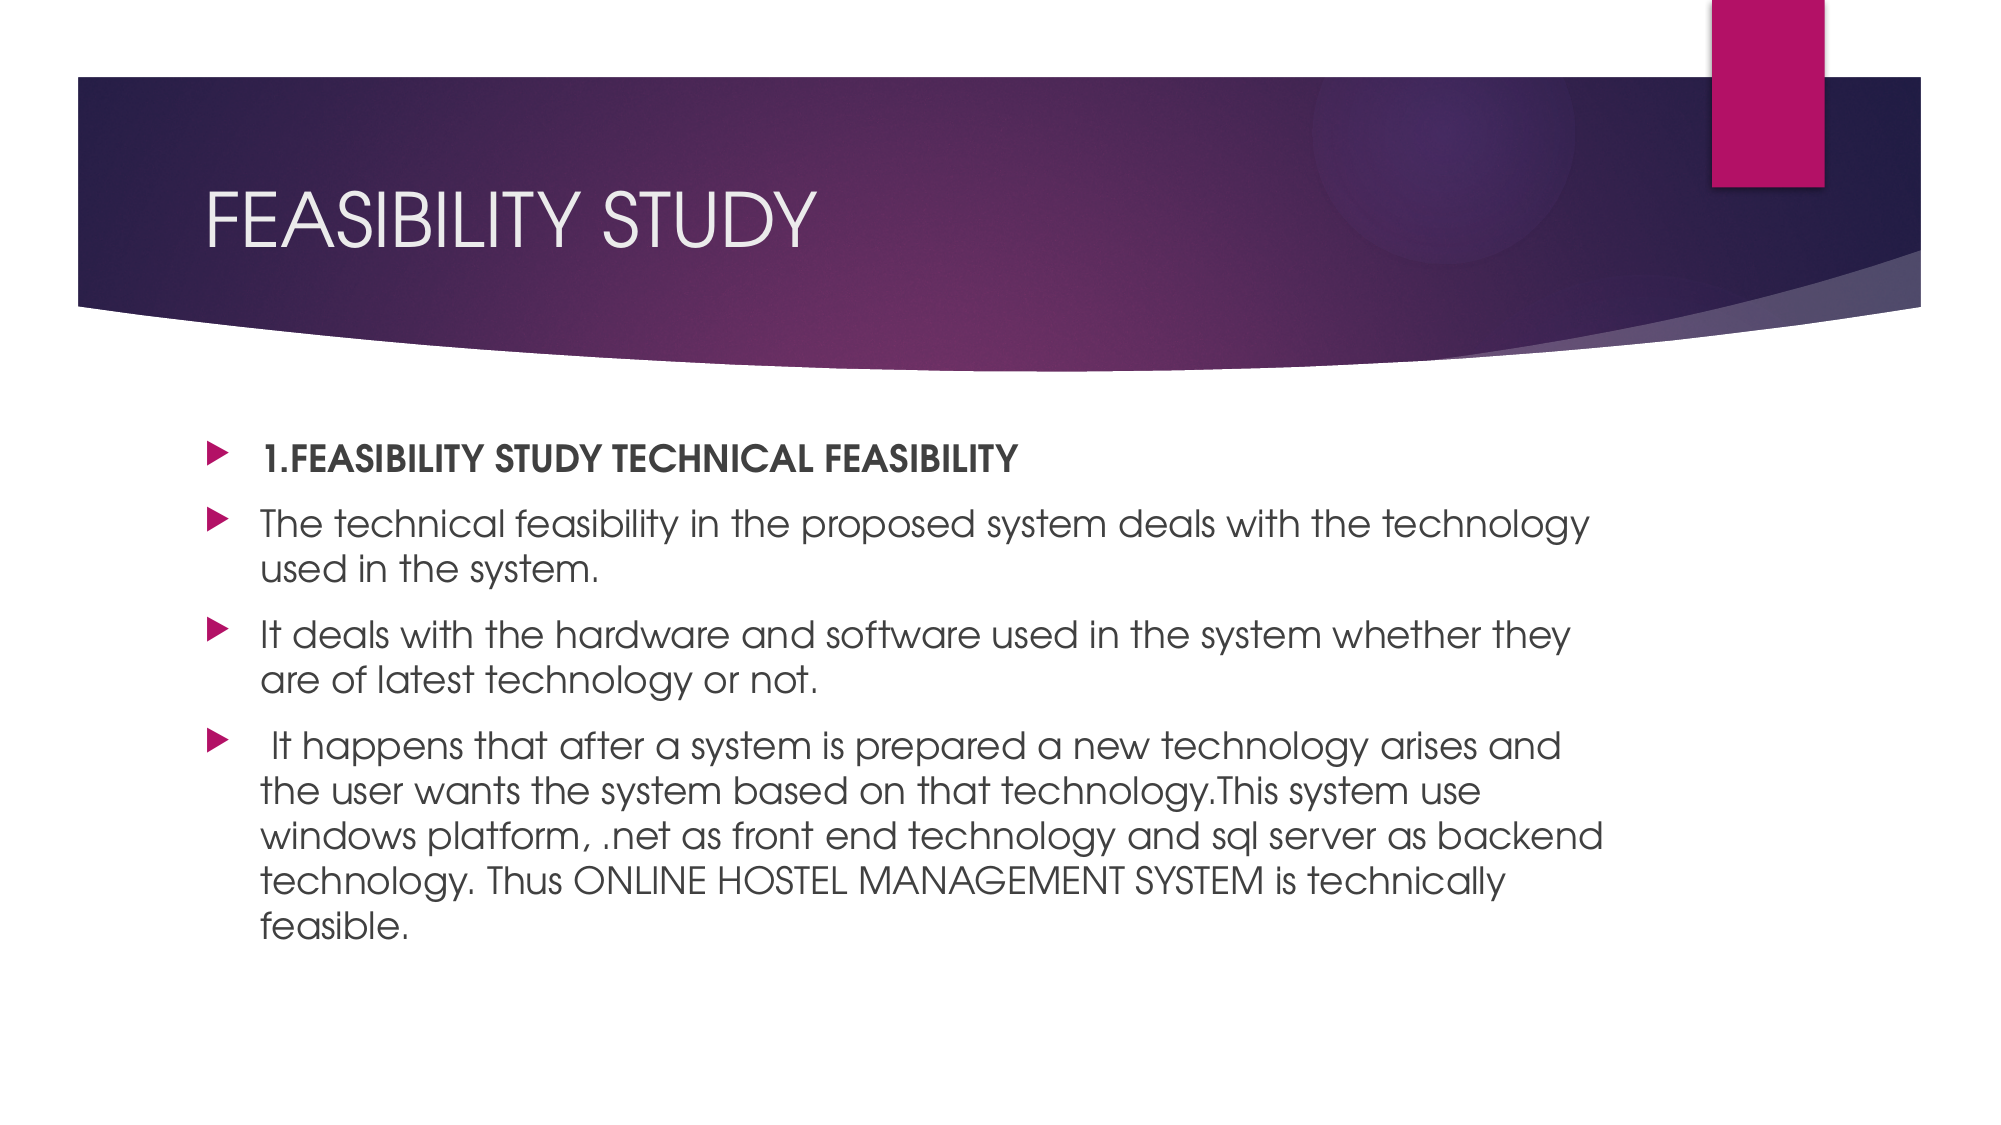

# FEASIBILITY STUDY
1.FEASIBILITY STUDY TECHNICAL FEASIBILITY
The technical feasibility in the proposed system deals with the technology used in the system.
It deals with the hardware and software used in the system whether they are of latest technology or not.
 It happens that after a system is prepared a new technology arises and the user wants the system based on that technology.This system use windows platform, .net as front end technology and sql server as backend technology. Thus ONLINE HOSTEL MANAGEMENT SYSTEM is technically feasible.